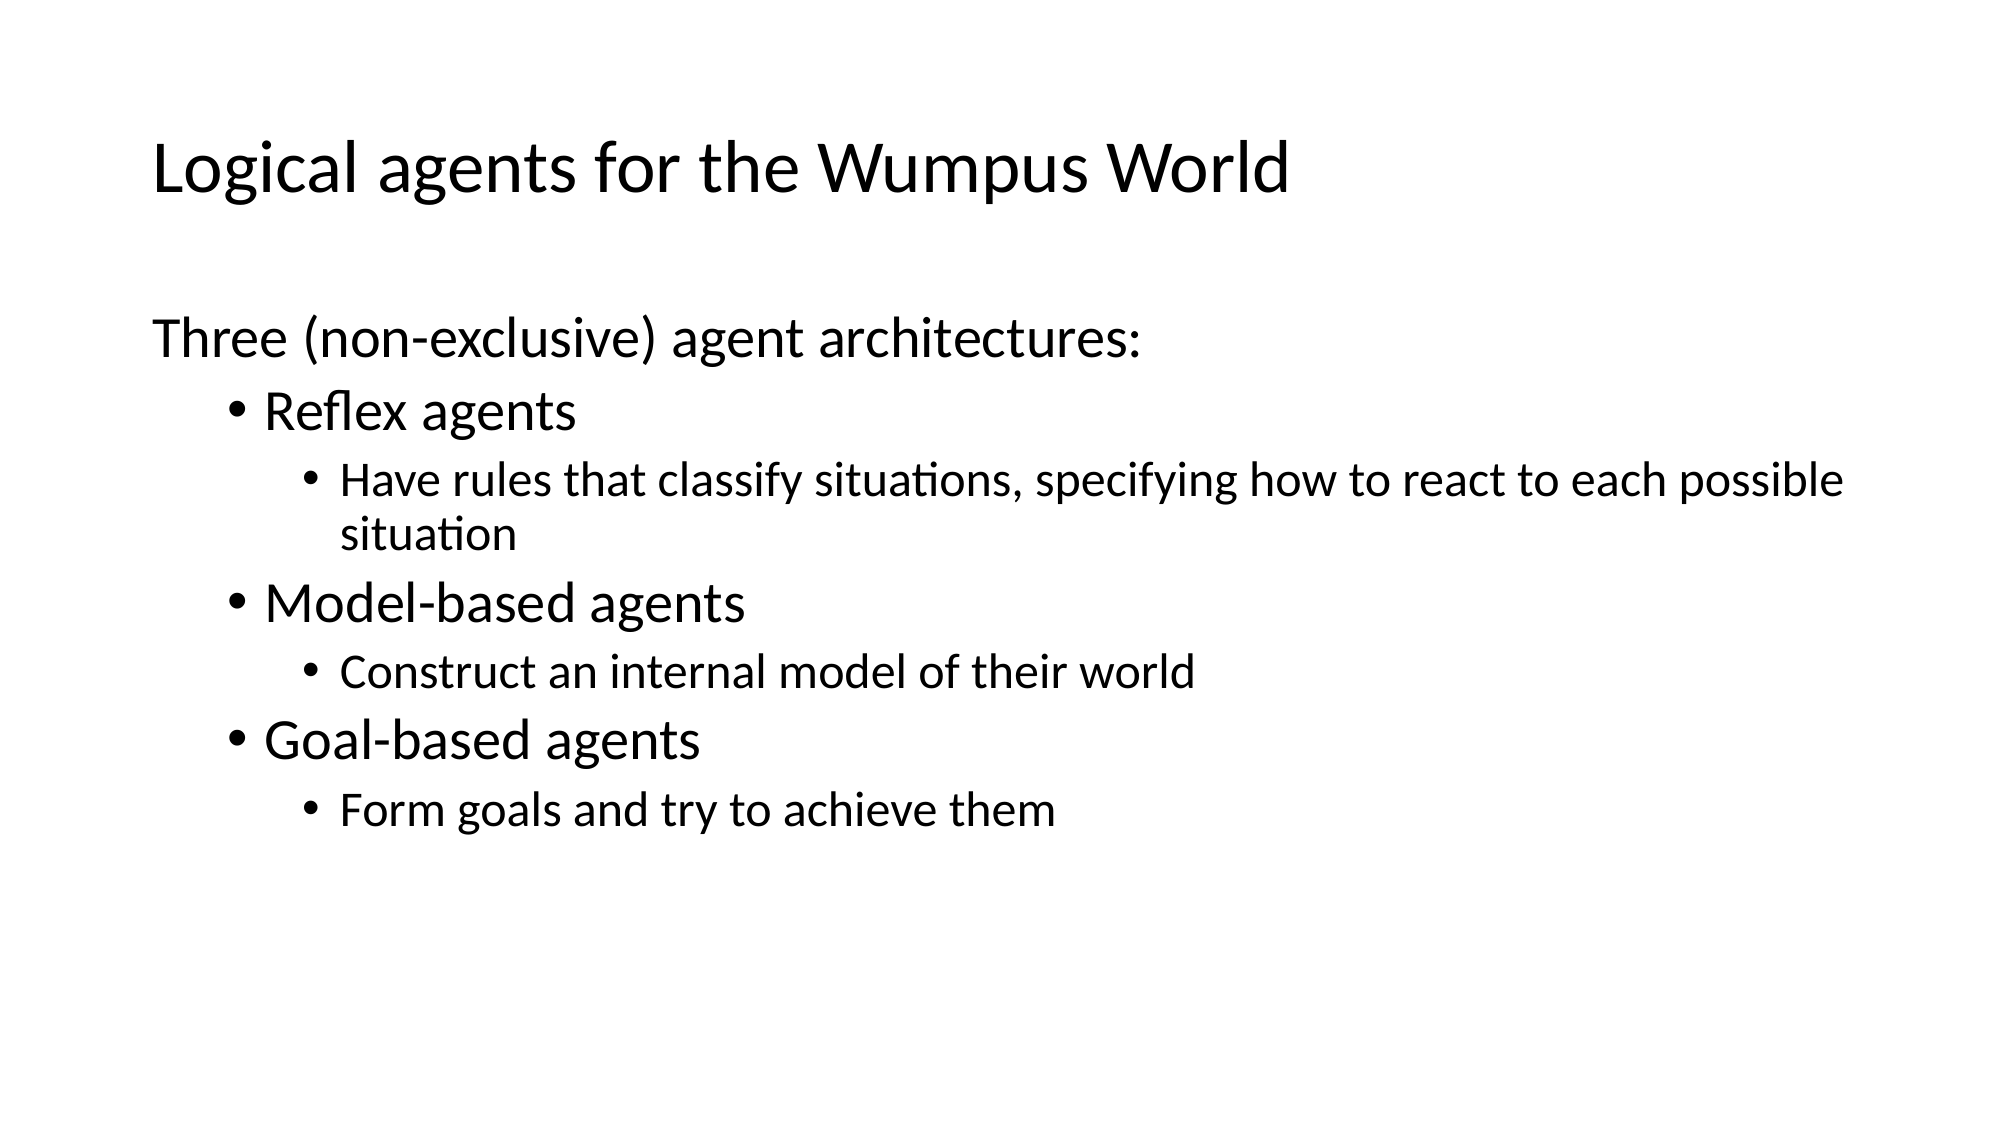

# Logical agents for the Wumpus World
Three (non-exclusive) agent architectures:
Reflex agents
Have rules that classify situations, specifying how to react to each possible situation
Model-based agents
Construct an internal model of their world
Goal-based agents
Form goals and try to achieve them